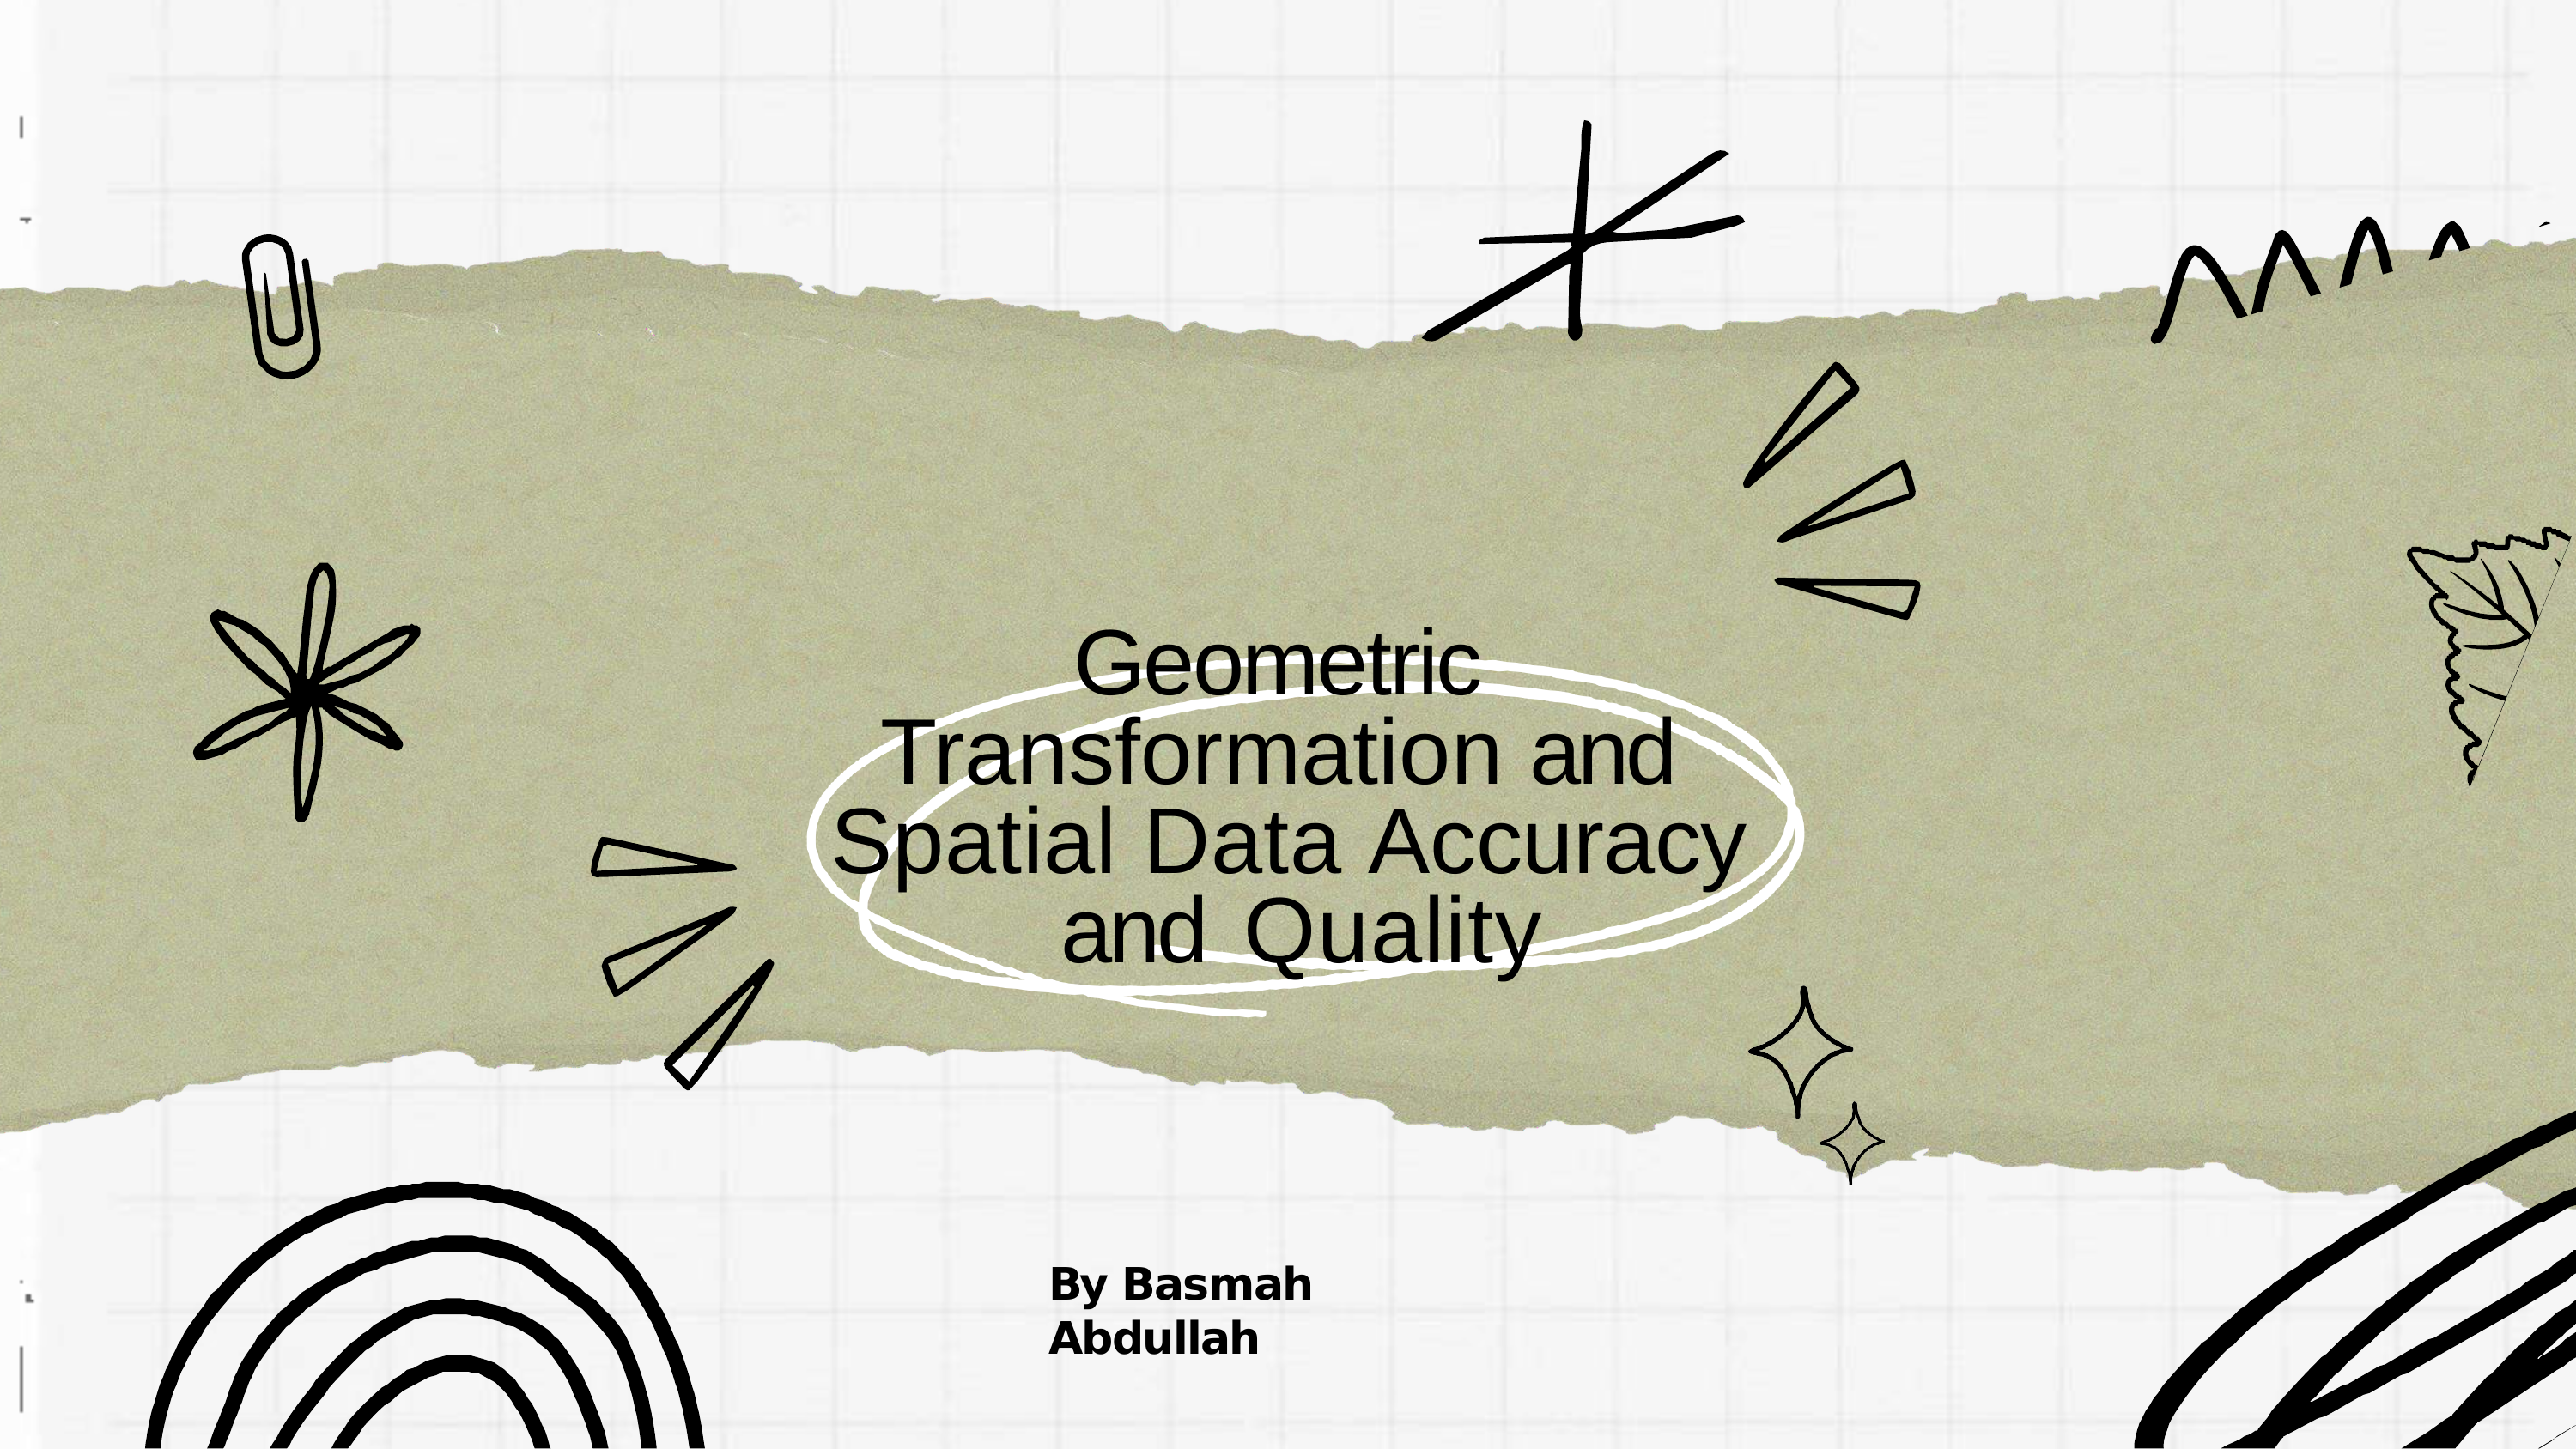

Geometric  Transformation and  Spatial Data Accuracy  and Quality
By Basmah Abdullah